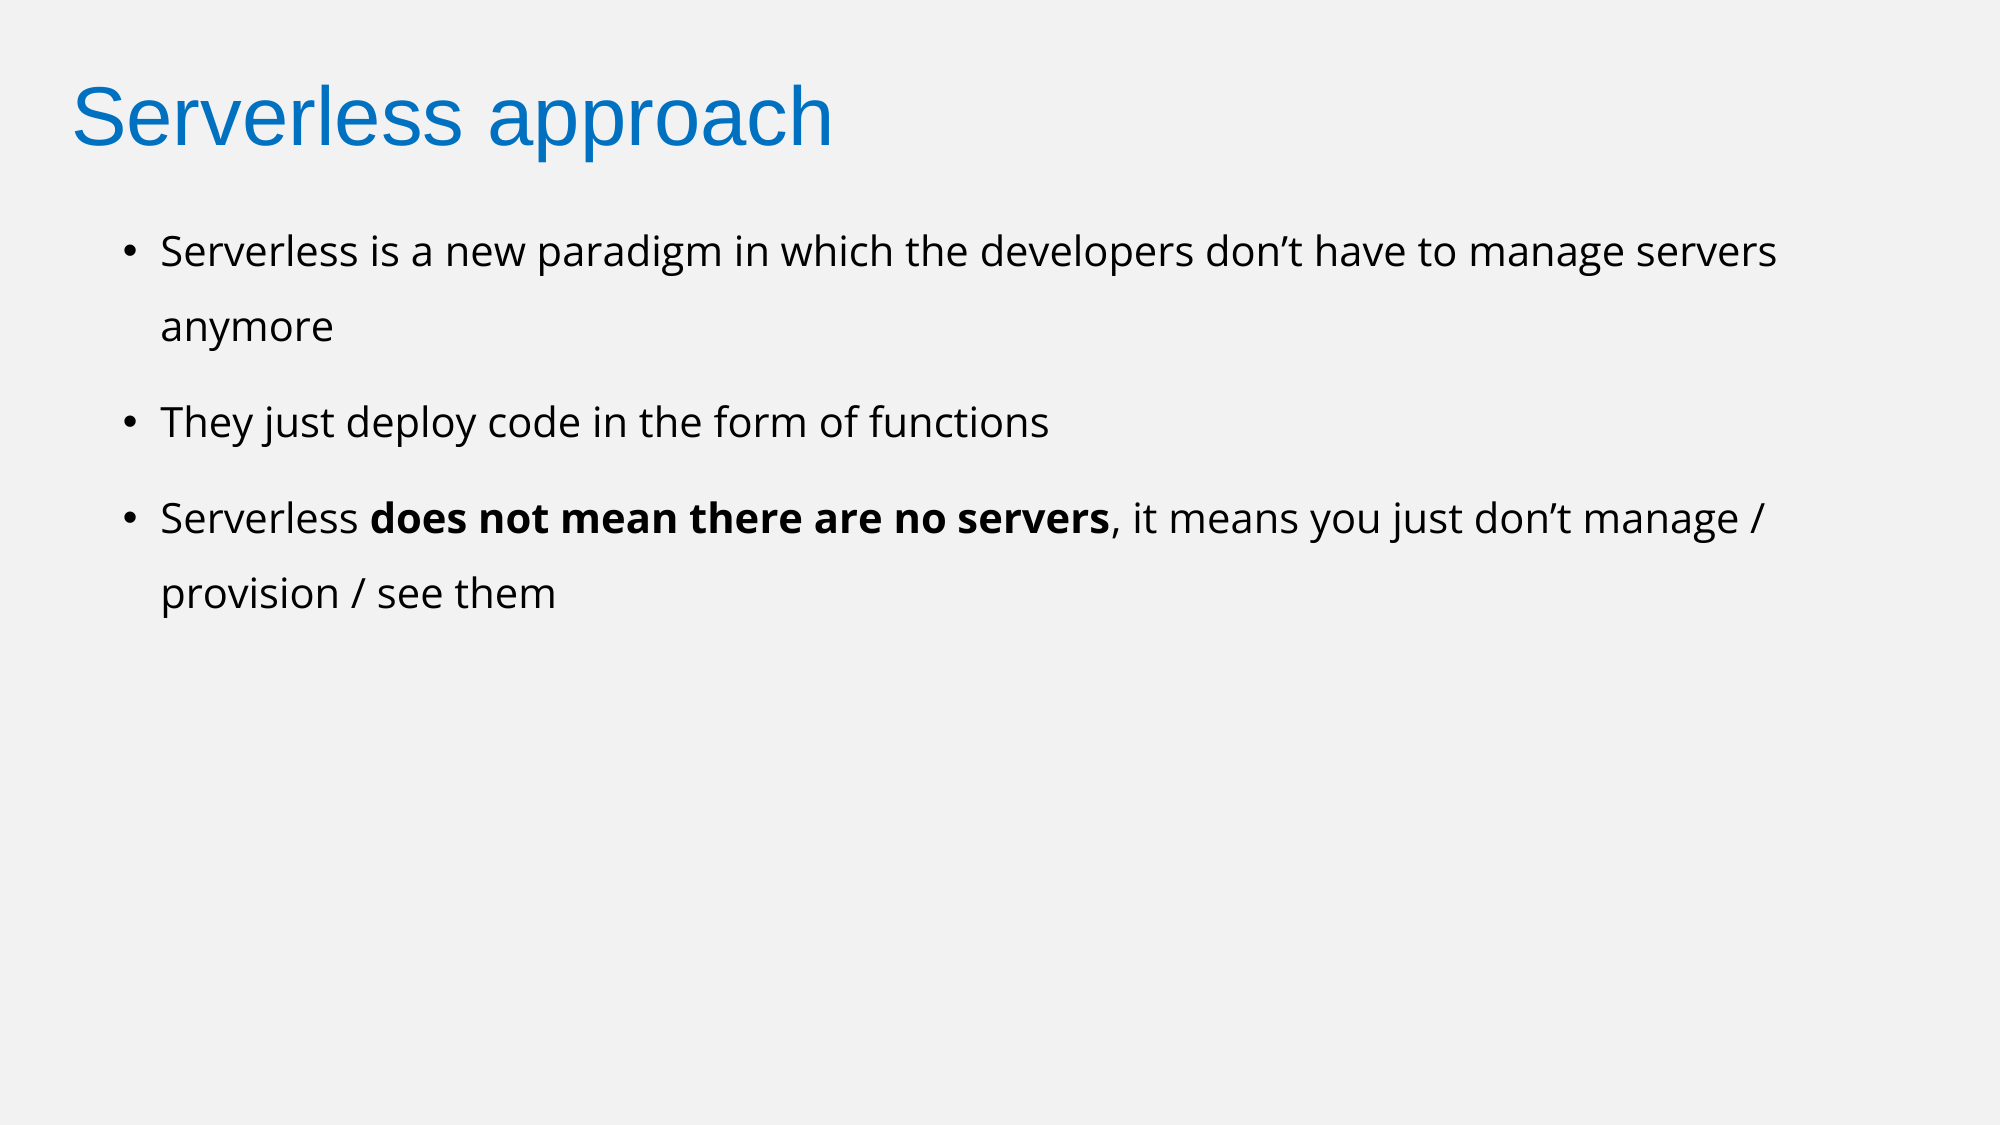

# Serverless approach
Serverless is a new paradigm in which the developers don’t have to manage servers anymore
They just deploy code in the form of functions
Serverless does not mean there are no servers, it means you just don’t manage / provision / see them